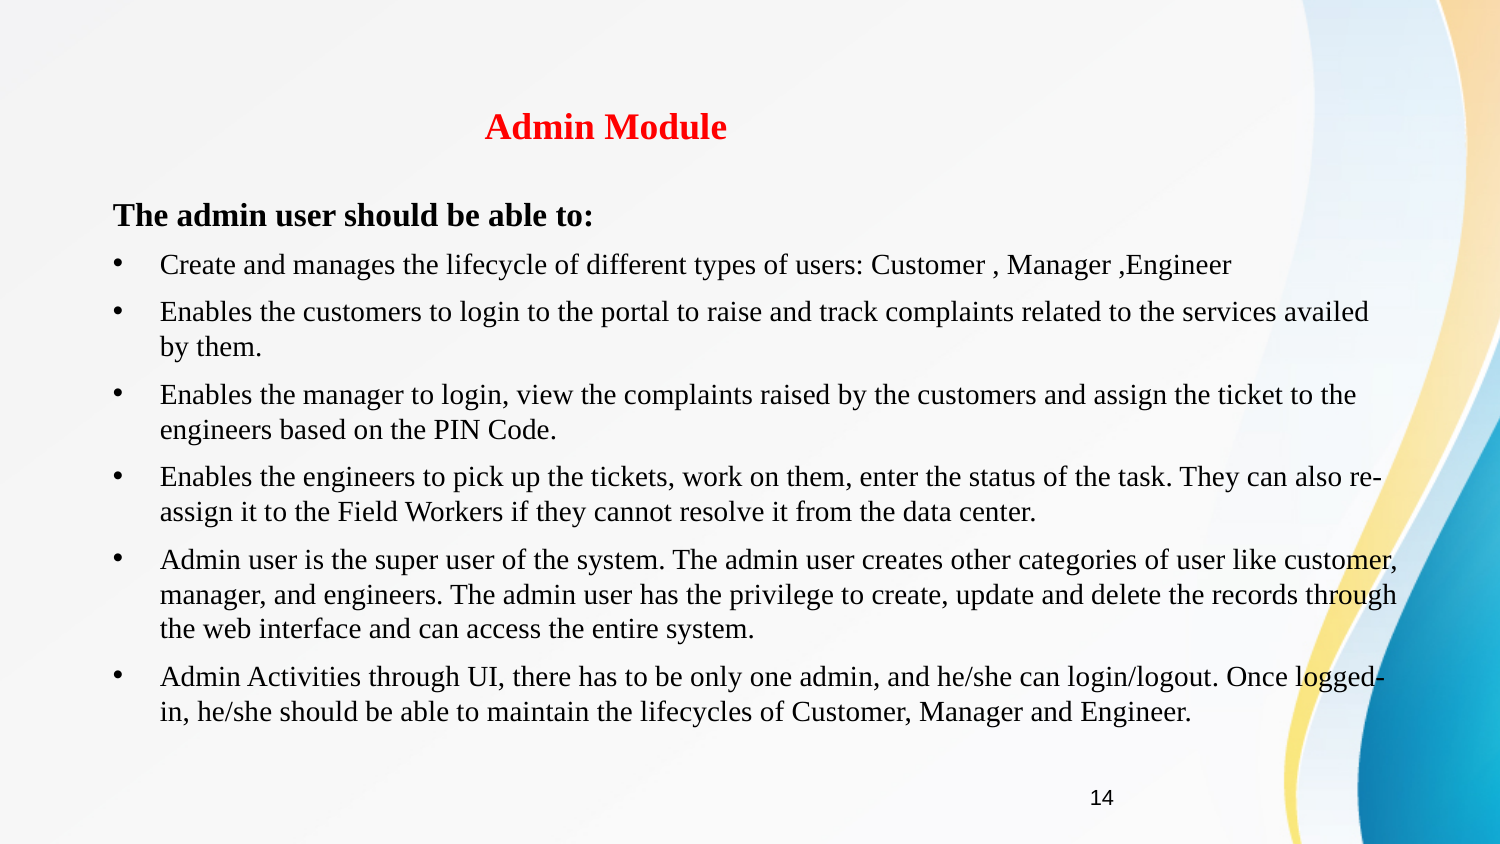

Admin Module
The admin user should be able to:
Create and manages the lifecycle of different types of users: Customer , Manager ,Engineer
Enables the customers to login to the portal to raise and track complaints related to the services availed by them.
Enables the manager to login, view the complaints raised by the customers and assign the ticket to the engineers based on the PIN Code.
Enables the engineers to pick up the tickets, work on them, enter the status of the task. They can also re-assign it to the Field Workers if they cannot resolve it from the data center.
Admin user is the super user of the system. The admin user creates other categories of user like customer, manager, and engineers. The admin user has the privilege to create, update and delete the records through the web interface and can access the entire system.
Admin Activities through UI, there has to be only one admin, and he/she can login/logout. Once logged-in, he/she should be able to maintain the lifecycles of Customer, Manager and Engineer.
14